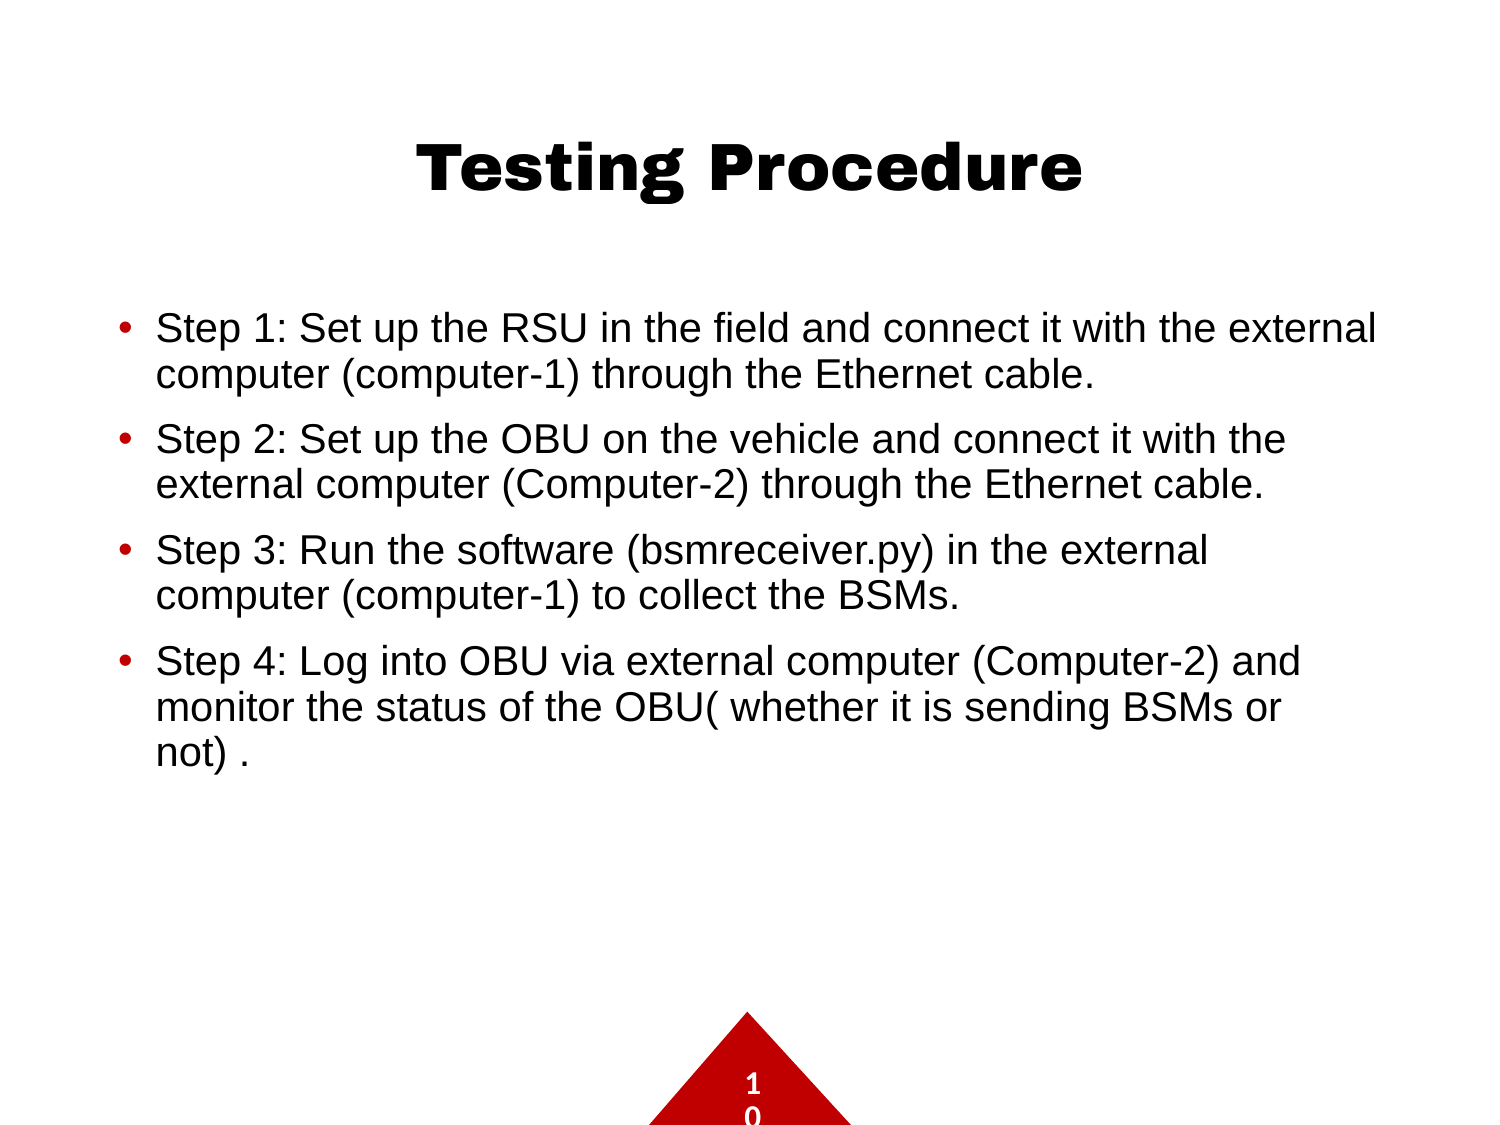

# Testing Procedure
Step 1: Set up the RSU in the field and connect it with the external computer (computer-1) through the Ethernet cable.
Step 2: Set up the OBU on the vehicle and connect it with the external computer (Computer-2) through the Ethernet cable.
Step 3: Run the software (bsmreceiver.py) in the external computer (computer-1) to collect the BSMs.
Step 4: Log into OBU via external computer (Computer-2) and monitor the status of the OBU( whether it is sending BSMs or not) .

10